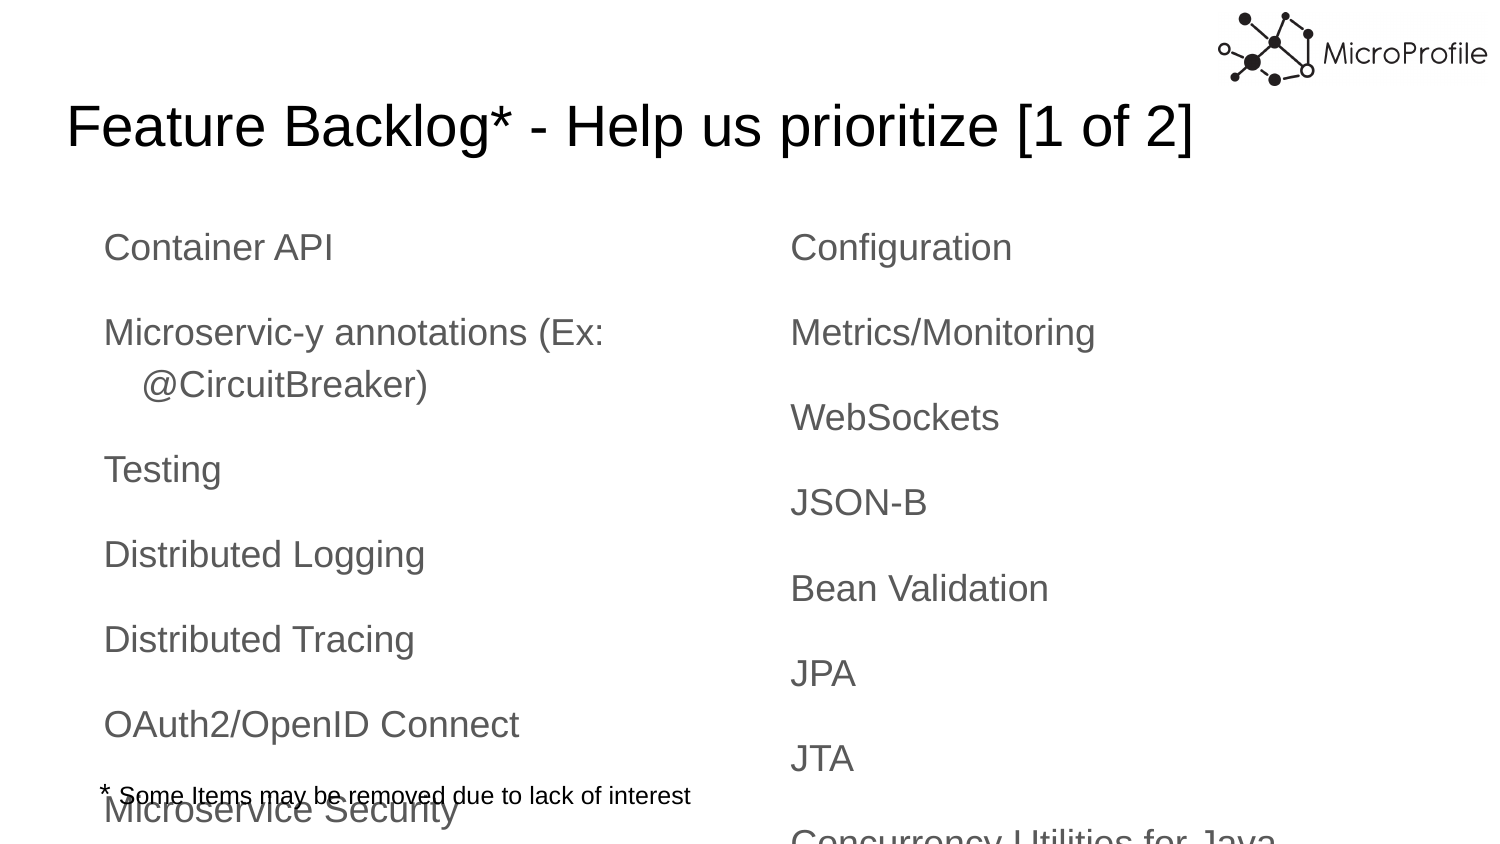

# Feature Backlog* - Help us prioritize [1 of 2]
Container API
Microservic-y annotations (Ex: @CircuitBreaker)
Testing
Distributed Logging
Distributed Tracing
OAuth2/OpenID Connect
Microservice Security
Service Discovery
Health Check
Configuration
Metrics/Monitoring
WebSockets
JSON-B
Bean Validation
JPA
JTA
Concurrency Utilities for Java EE

* Some Items may be removed due to lack of interest